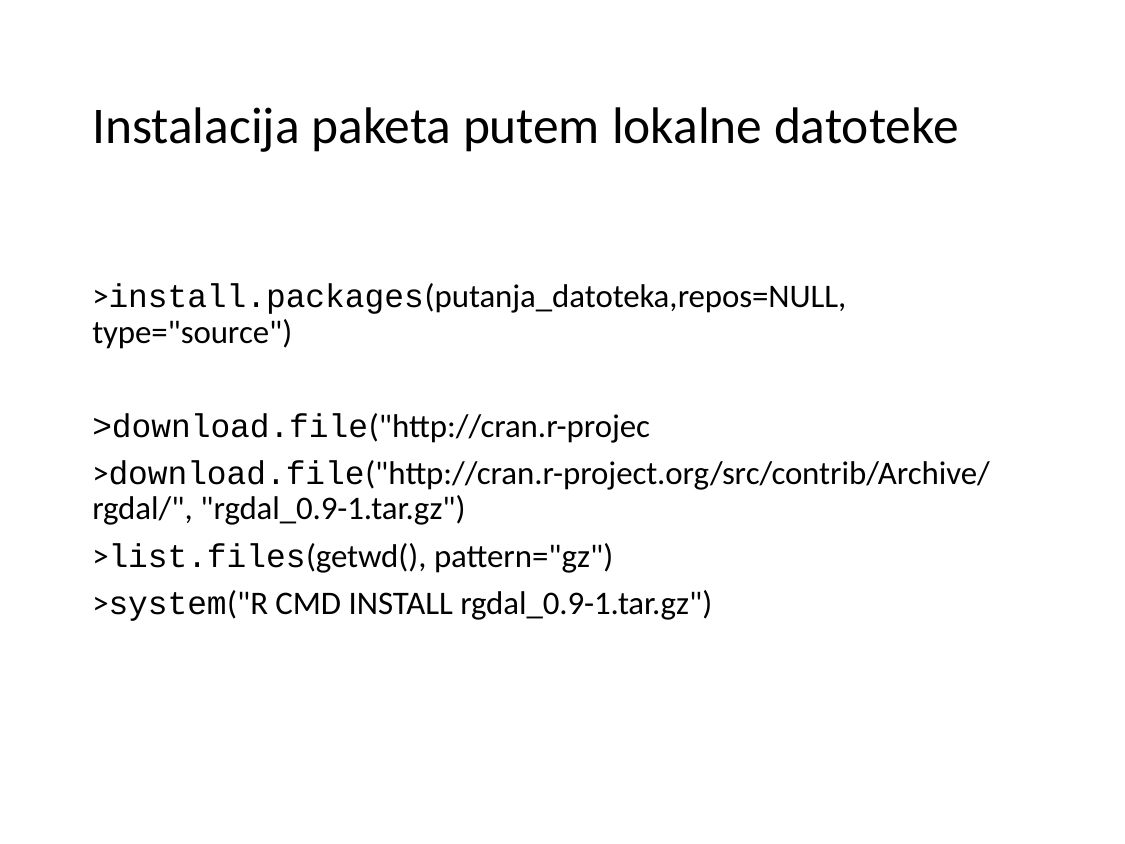

# Instalacija paketa putem lokalne datoteke

>install.packages(putanja_datoteka,repos=NULL, type="source")

>download.file("http://cran.r-projec
>download.file("http://cran.r-project.org/src/contrib/Archive/rgdal/", "rgdal_0.9-1.tar.gz")
>list.files(getwd(), pattern="gz")
>system("R CMD INSTALL rgdal_0.9-1.tar.gz")